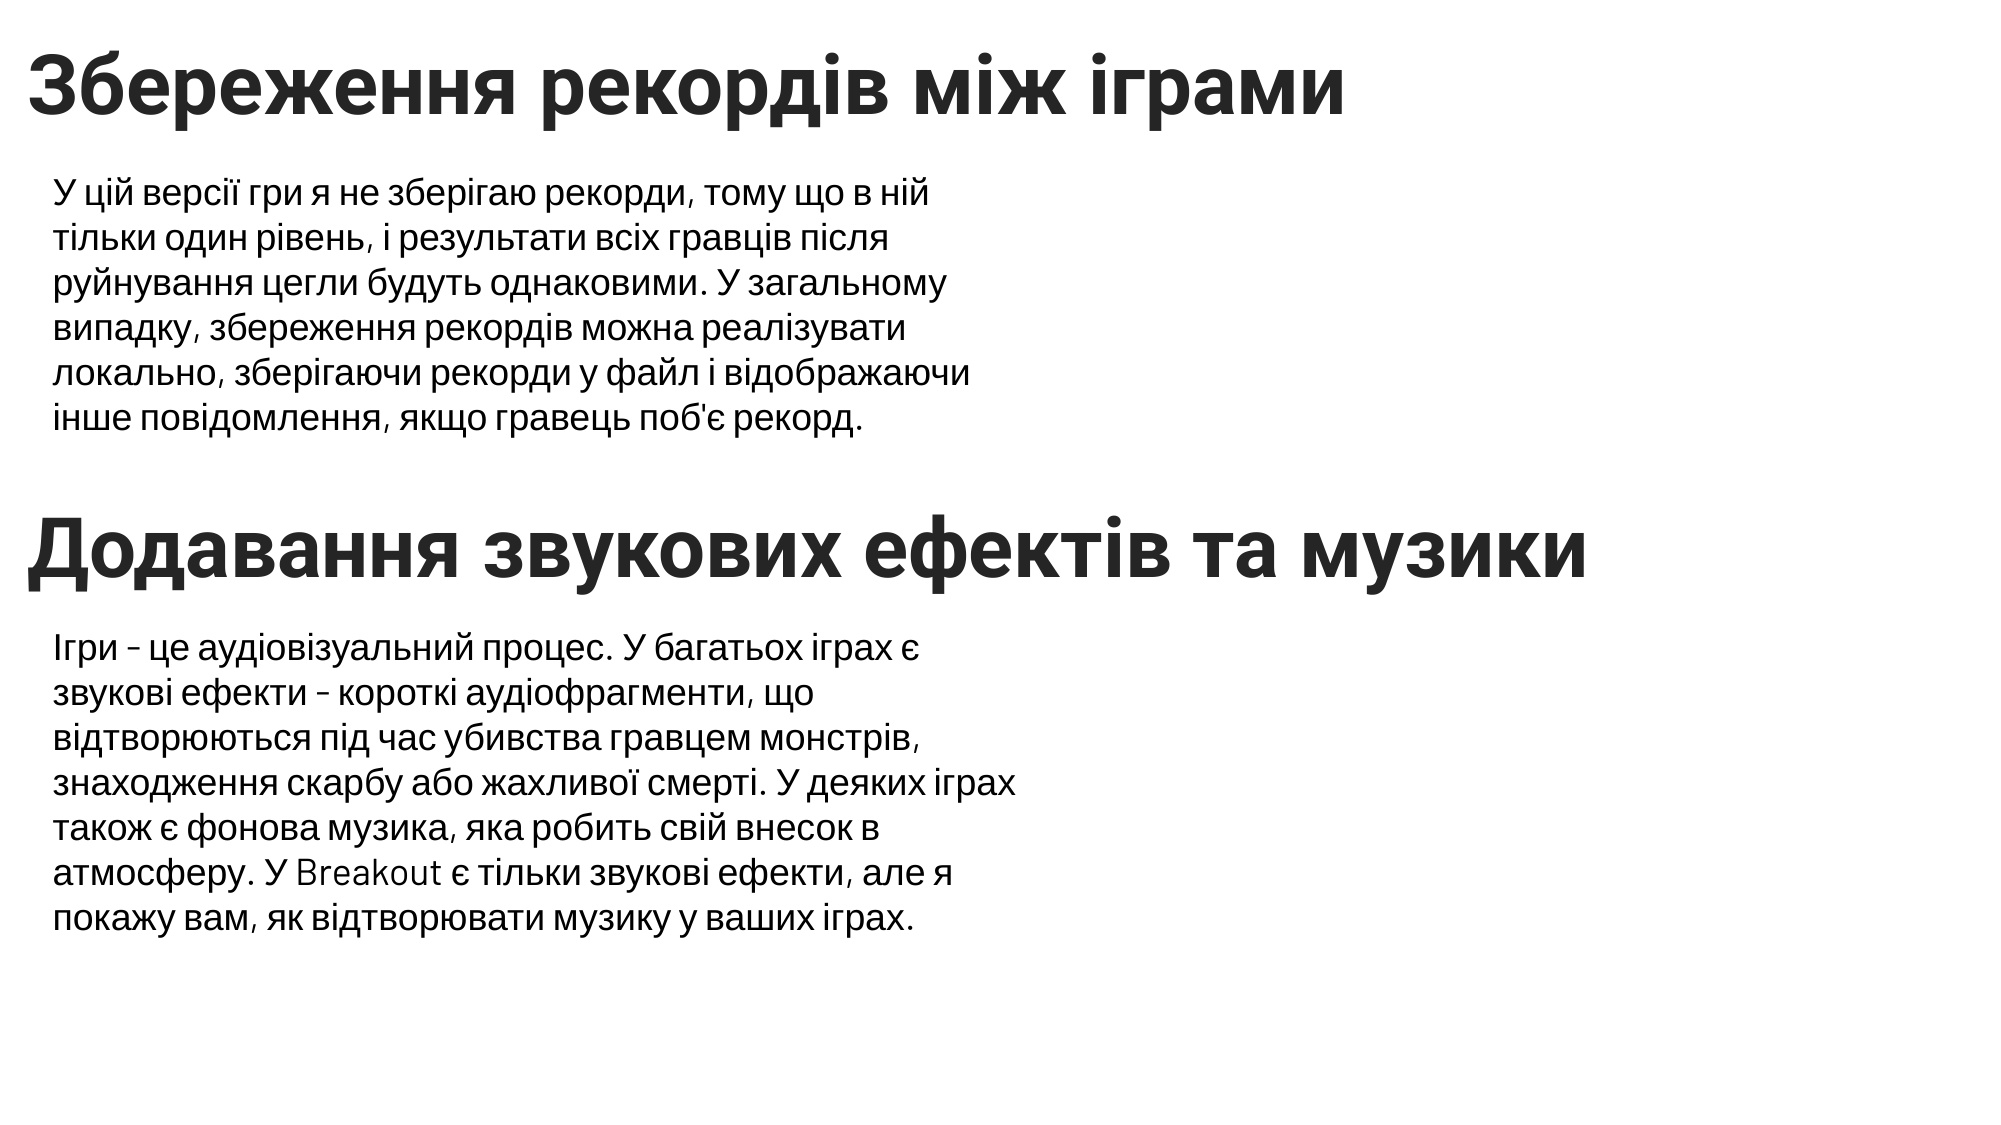

Збереження рекордів між іграми

У цій версії гри я не зберігаю рекорди, тому що в ній тільки один рівень, і результати всіх гравців після руйнування цегли будуть однаковими. У загальному випадку, збереження рекордів можна реалізувати локально, зберігаючи рекорди у файл і відображаючи інше повідомлення, якщо гравець поб'є рекорд.
Додавання звукових ефектів та музики

Ігри - це аудіовізуальний процес. У багатьох іграх є звукові ефекти - короткі аудіофрагменти, що відтворюються під час убивства гравцем монстрів, знаходження скарбу або жахливої смерті. У деяких іграх також є фонова музика, яка робить свій внесок в атмосферу. У Breakout є тільки звукові ефекти, але я покажу вам, як відтворювати музику у ваших іграх.